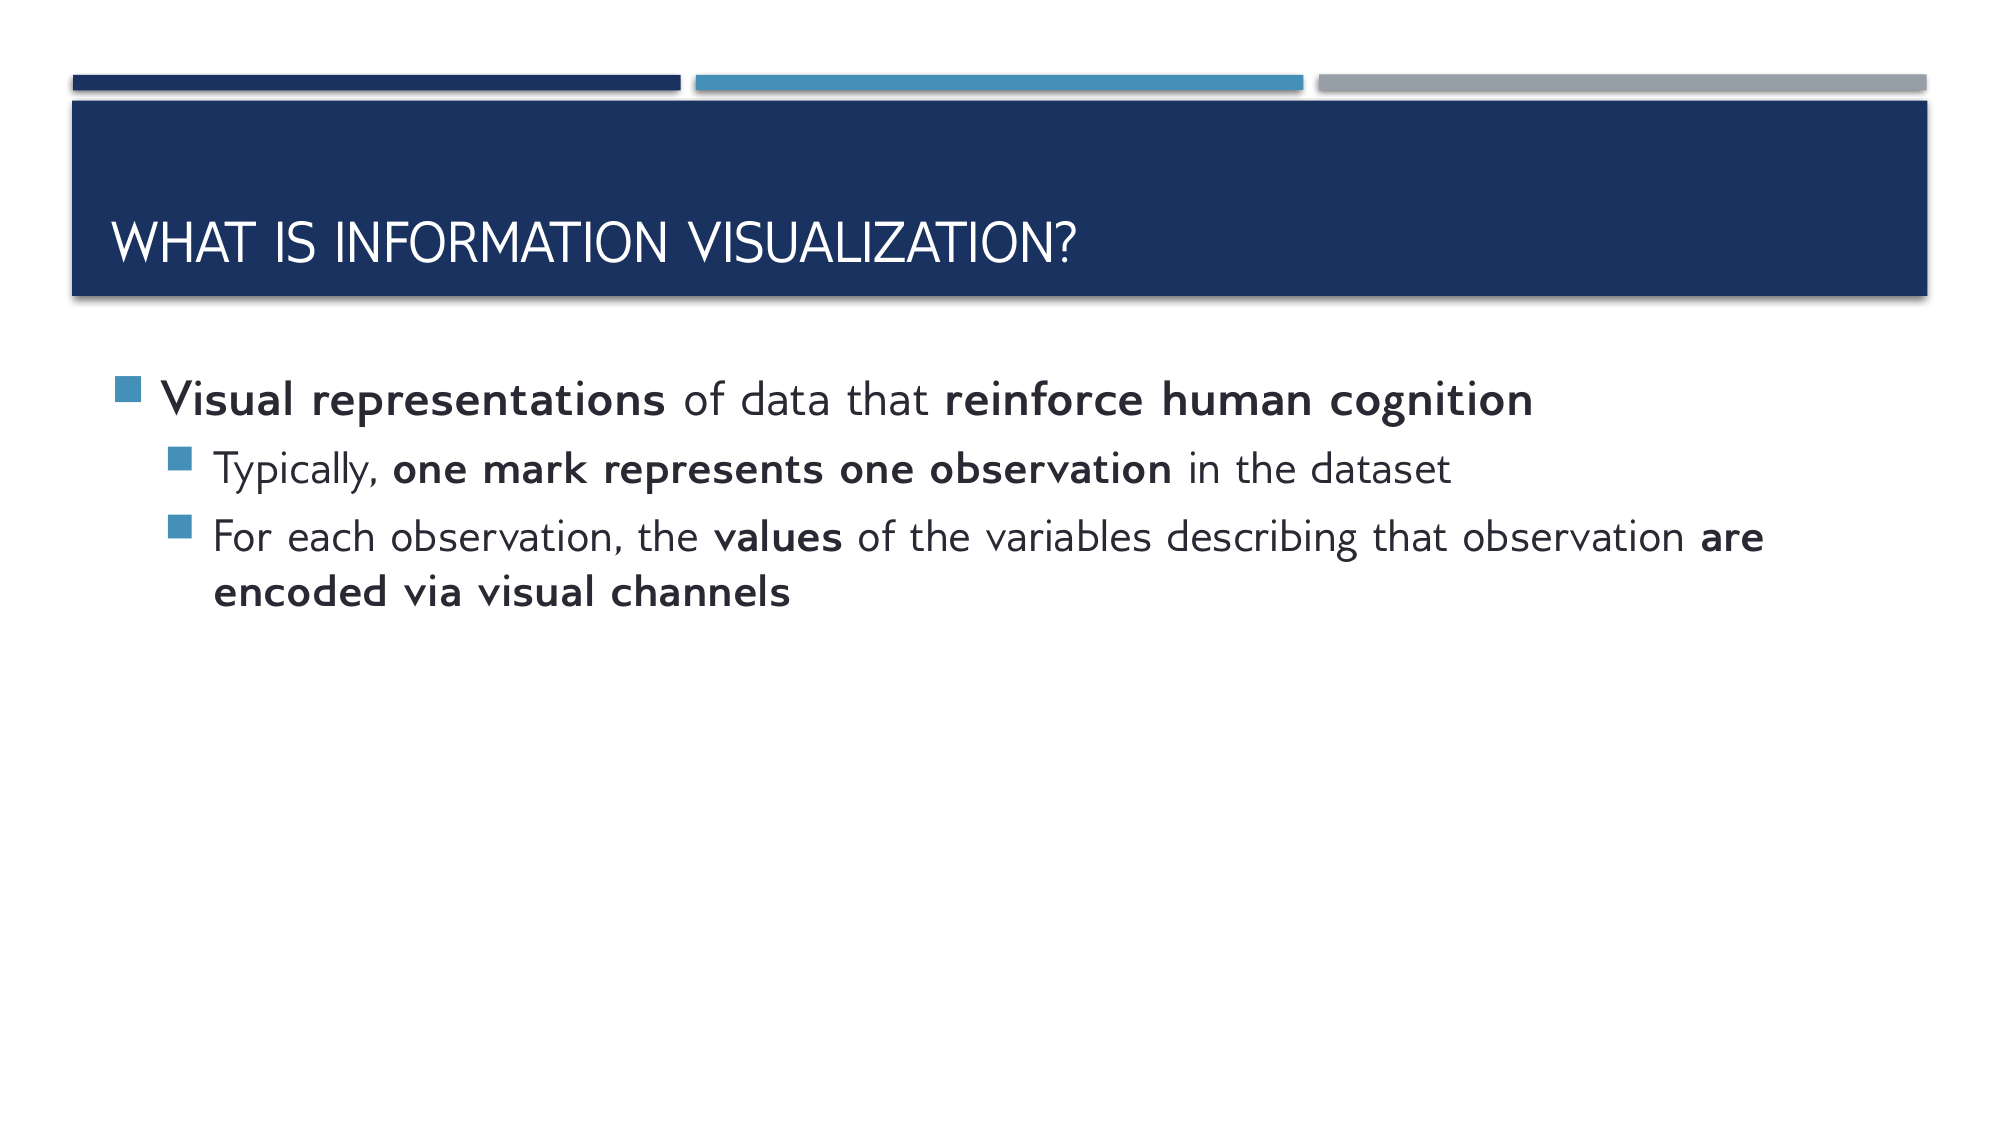

# What is information visualization?
Visual representations of data that reinforce human cognition
Typically, one mark represents one observation in the dataset
For each observation, the values of the variables describing that observation are encoded via visual channels